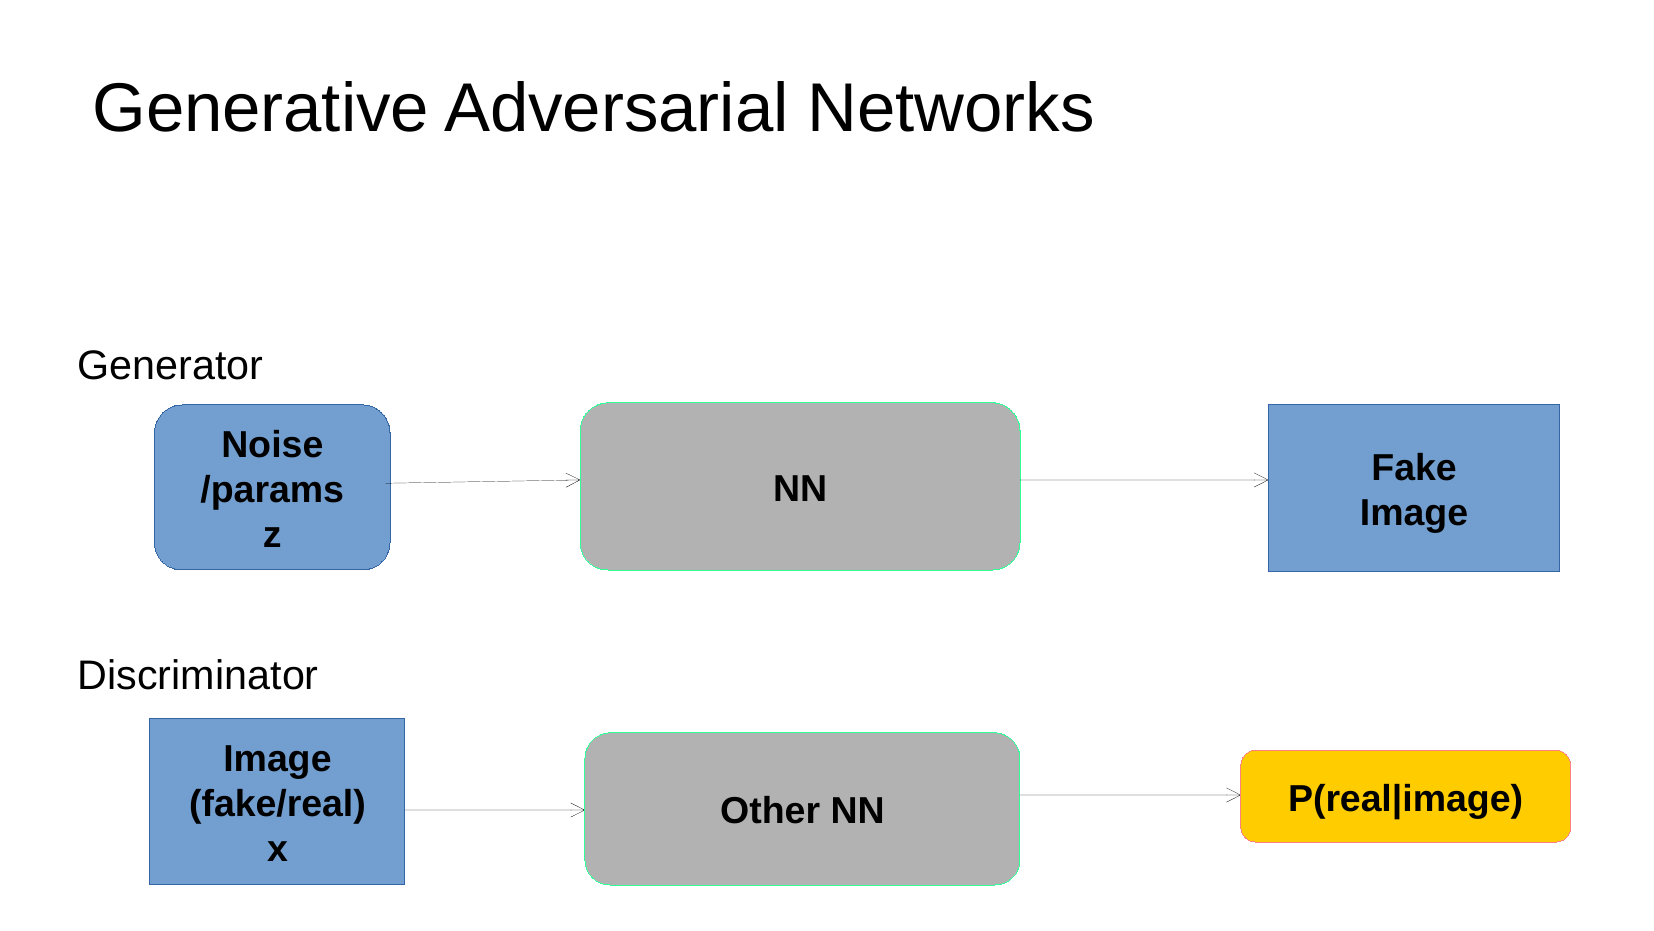

# Generative Adversarial Networks
Generator

Discriminator
NN
Noise
/params
z
Fake
Image

Image
(fake/real)
x
Other NN
P(real|image)